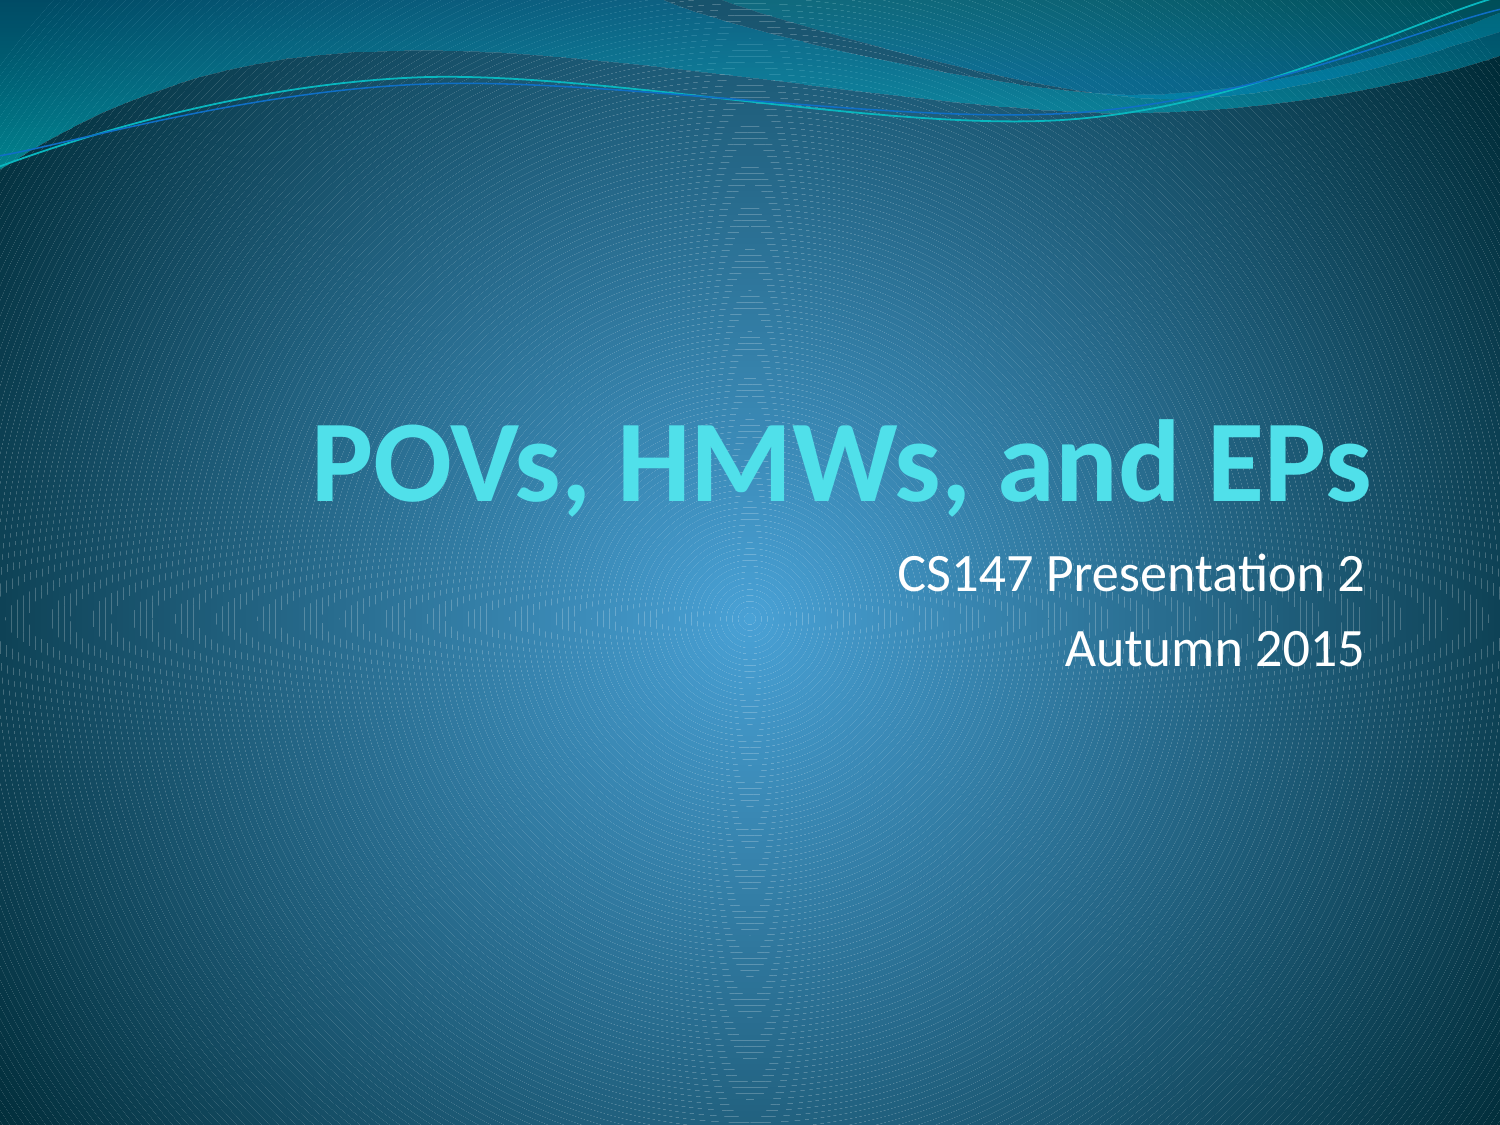

# POVs, HMWs, and EPs
CS147 Presentation 2
Autumn 2015